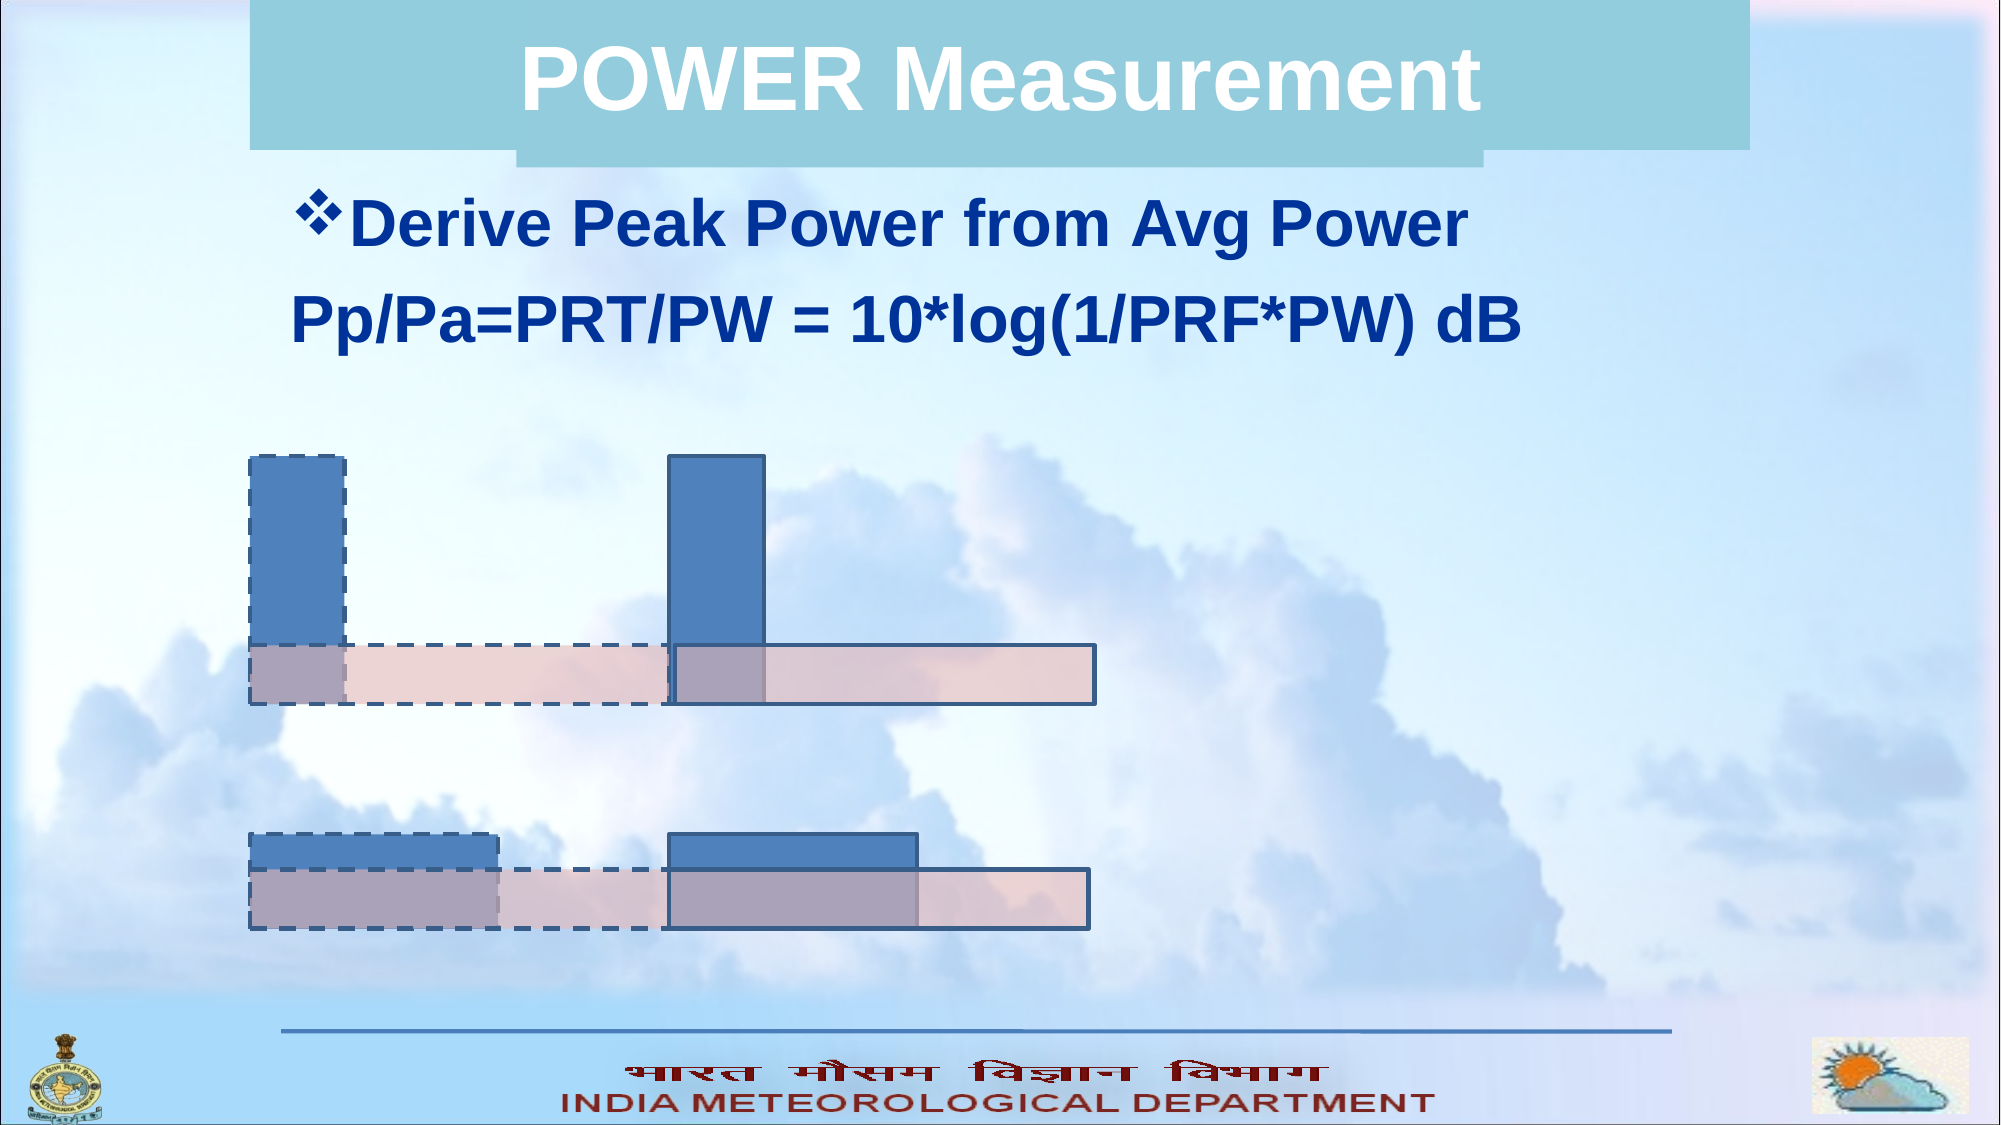

# POWER Measurement
Derive Peak Power from Avg Power  Pp/Pa=PRT/PW = 10*log(1/PRF*PW) dB